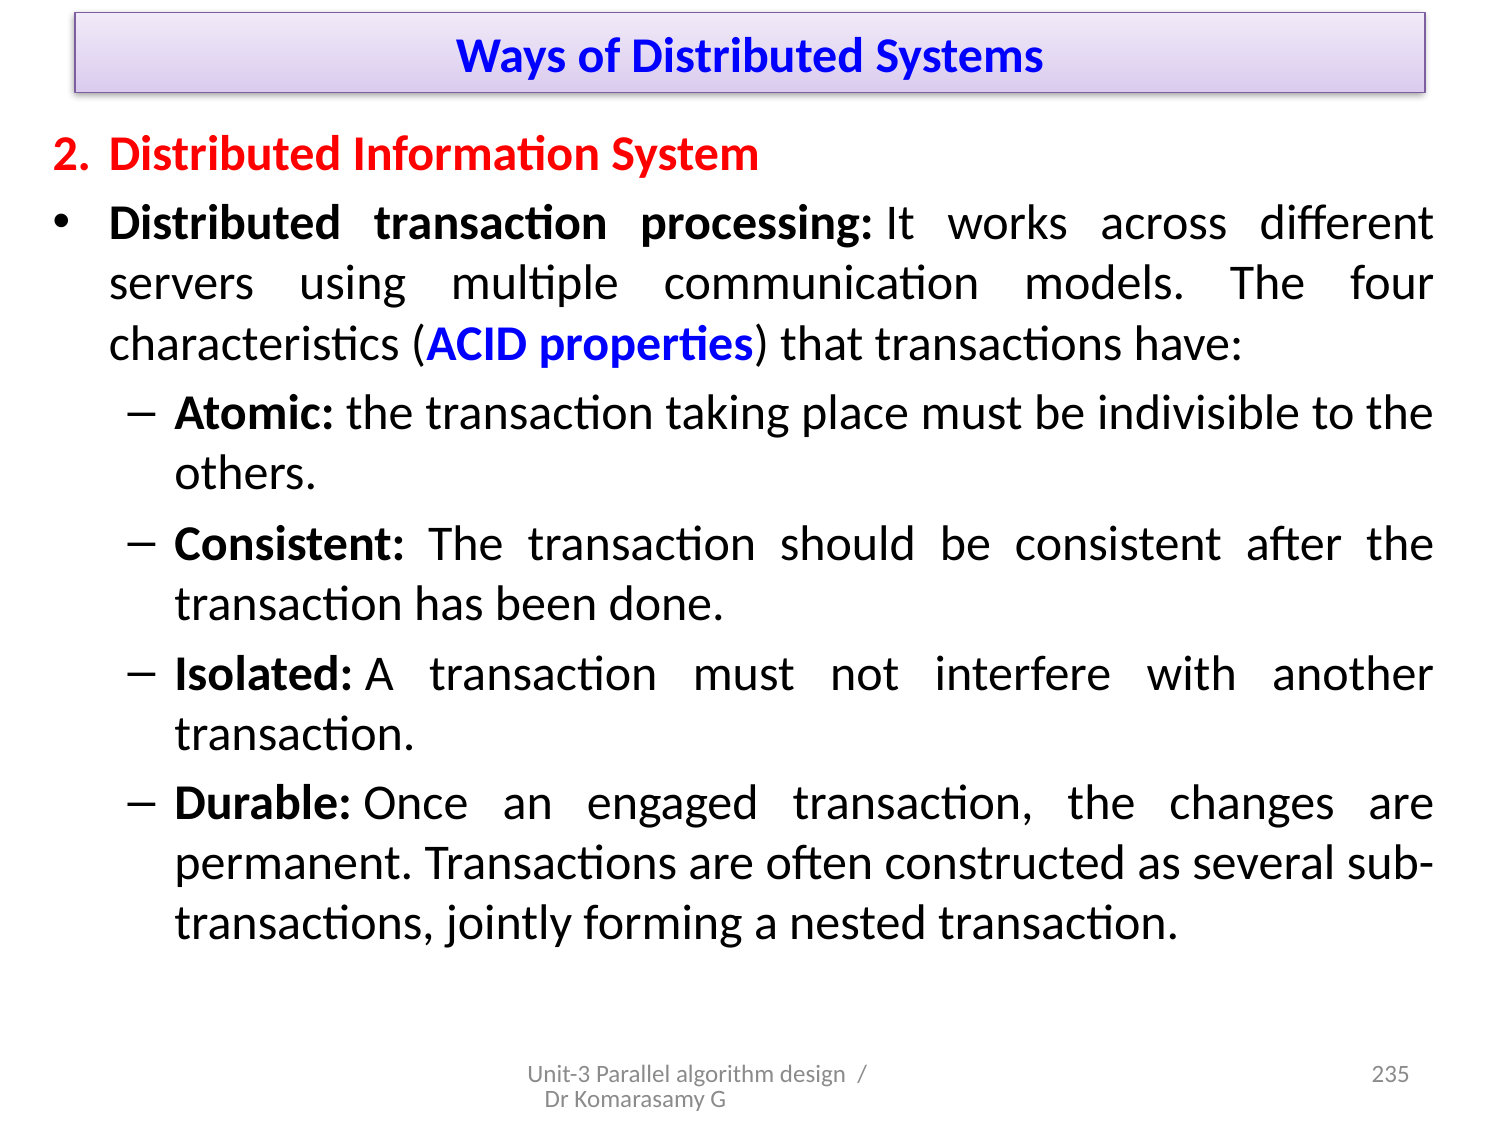

# Ways of Distributed Systems
2. 	Distributed Information System
Distributed transaction processing: It works across different servers using multiple communication models. The four characteristics (ACID properties) that transactions have:
Atomic: the transaction taking place must be indivisible to the others.
Consistent:  The transaction should be consistent after the transaction has been done.
Isolated: A transaction must not interfere with another transaction.
Durable: Once an engaged transaction, the changes are permanent. Transactions are often constructed as several sub-transactions, jointly forming a nested transaction.
Unit-3 Parallel algorithm design  /                     Dr Komarasamy G
235